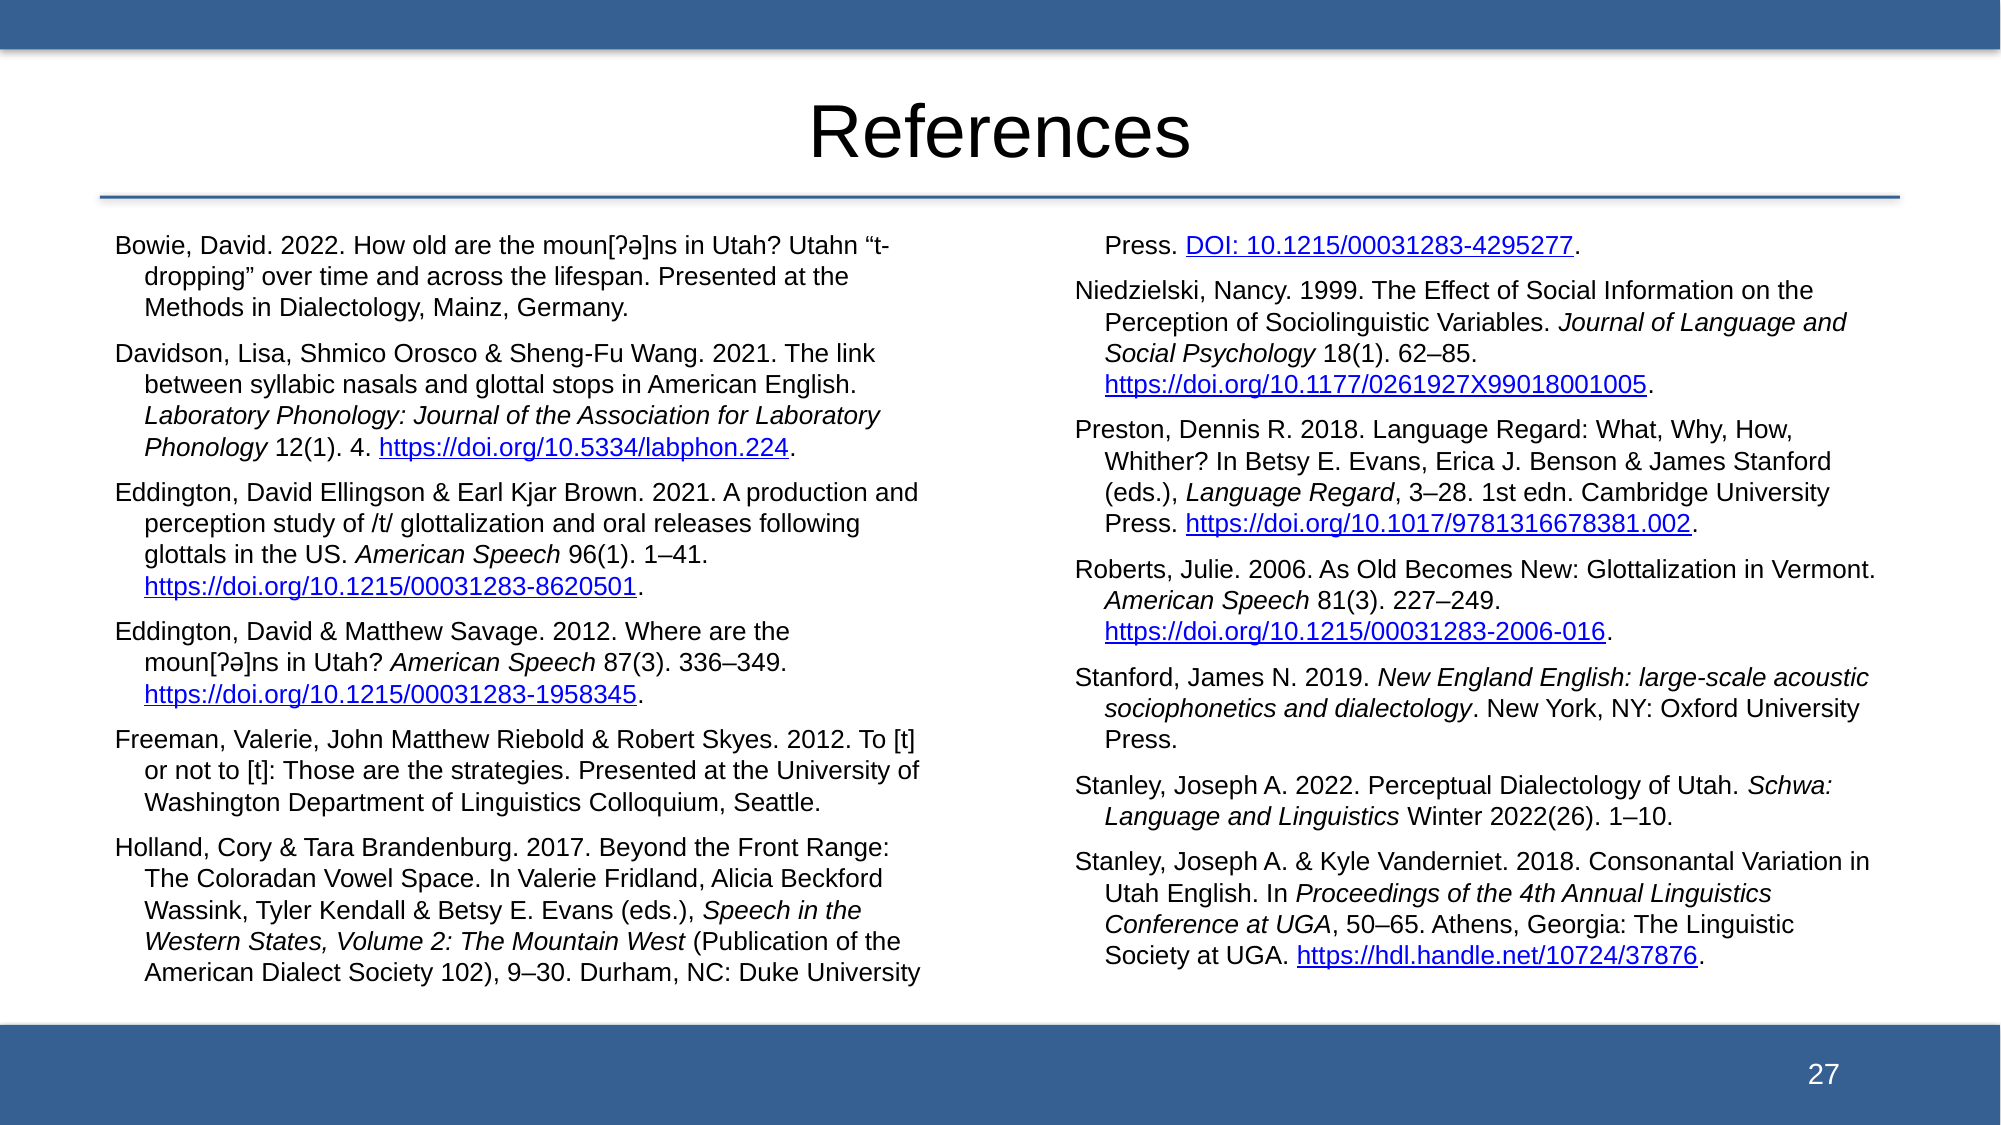

# References
Bowie, David. 2022. How old are the moun[ʔə]ns in Utah? Utahn “t-dropping” over time and across the lifespan. Presented at the Methods in Dialectology, Mainz, Germany.
Davidson, Lisa, Shmico Orosco & Sheng-Fu Wang. 2021. The link between syllabic nasals and glottal stops in American English. Laboratory Phonology: Journal of the Association for Laboratory Phonology 12(1). 4. https://doi.org/10.5334/labphon.224.
Eddington, David Ellingson & Earl Kjar Brown. 2021. A production and perception study of /t/ glottalization and oral releases following glottals in the US. American Speech 96(1). 1–41. https://doi.org/10.1215/00031283-8620501.
Eddington, David & Matthew Savage. 2012. Where are the moun[ʔə]ns in Utah? American Speech 87(3). 336–349. https://doi.org/10.1215/00031283-1958345.
Freeman, Valerie, John Matthew Riebold & Robert Skyes. 2012. To [t] or not to [t]: Those are the strategies. Presented at the University of Washington Department of Linguistics Colloquium, Seattle.
Holland, Cory & Tara Brandenburg. 2017. Beyond the Front Range: The Coloradan Vowel Space. In Valerie Fridland, Alicia Beckford Wassink, Tyler Kendall & Betsy E. Evans (eds.), Speech in the Western States, Volume 2: The Mountain West (Publication of the American Dialect Society 102), 9–30. Durham, NC: Duke University Press. DOI: 10.1215/00031283-4295277.
Niedzielski, Nancy. 1999. The Effect of Social Information on the Perception of Sociolinguistic Variables. Journal of Language and Social Psychology 18(1). 62–85. https://doi.org/10.1177/0261927X99018001005.
Preston, Dennis R. 2018. Language Regard: What, Why, How, Whither? In Betsy E. Evans, Erica J. Benson & James Stanford (eds.), Language Regard, 3–28. 1st edn. Cambridge University Press. https://doi.org/10.1017/9781316678381.002.
Roberts, Julie. 2006. As Old Becomes New: Glottalization in Vermont. American Speech 81(3). 227–249. https://doi.org/10.1215/00031283-2006-016.
Stanford, James N. 2019. New England English: large-scale acoustic sociophonetics and dialectology. New York, NY: Oxford University Press.
Stanley, Joseph A. 2022. Perceptual Dialectology of Utah. Schwa: Language and Linguistics Winter 2022(26). 1–10.
Stanley, Joseph A. & Kyle Vanderniet. 2018. Consonantal Variation in Utah English. In Proceedings of the 4th Annual Linguistics Conference at UGA, 50–65. Athens, Georgia: The Linguistic Society at UGA. https://hdl.handle.net/10724/37876.
27